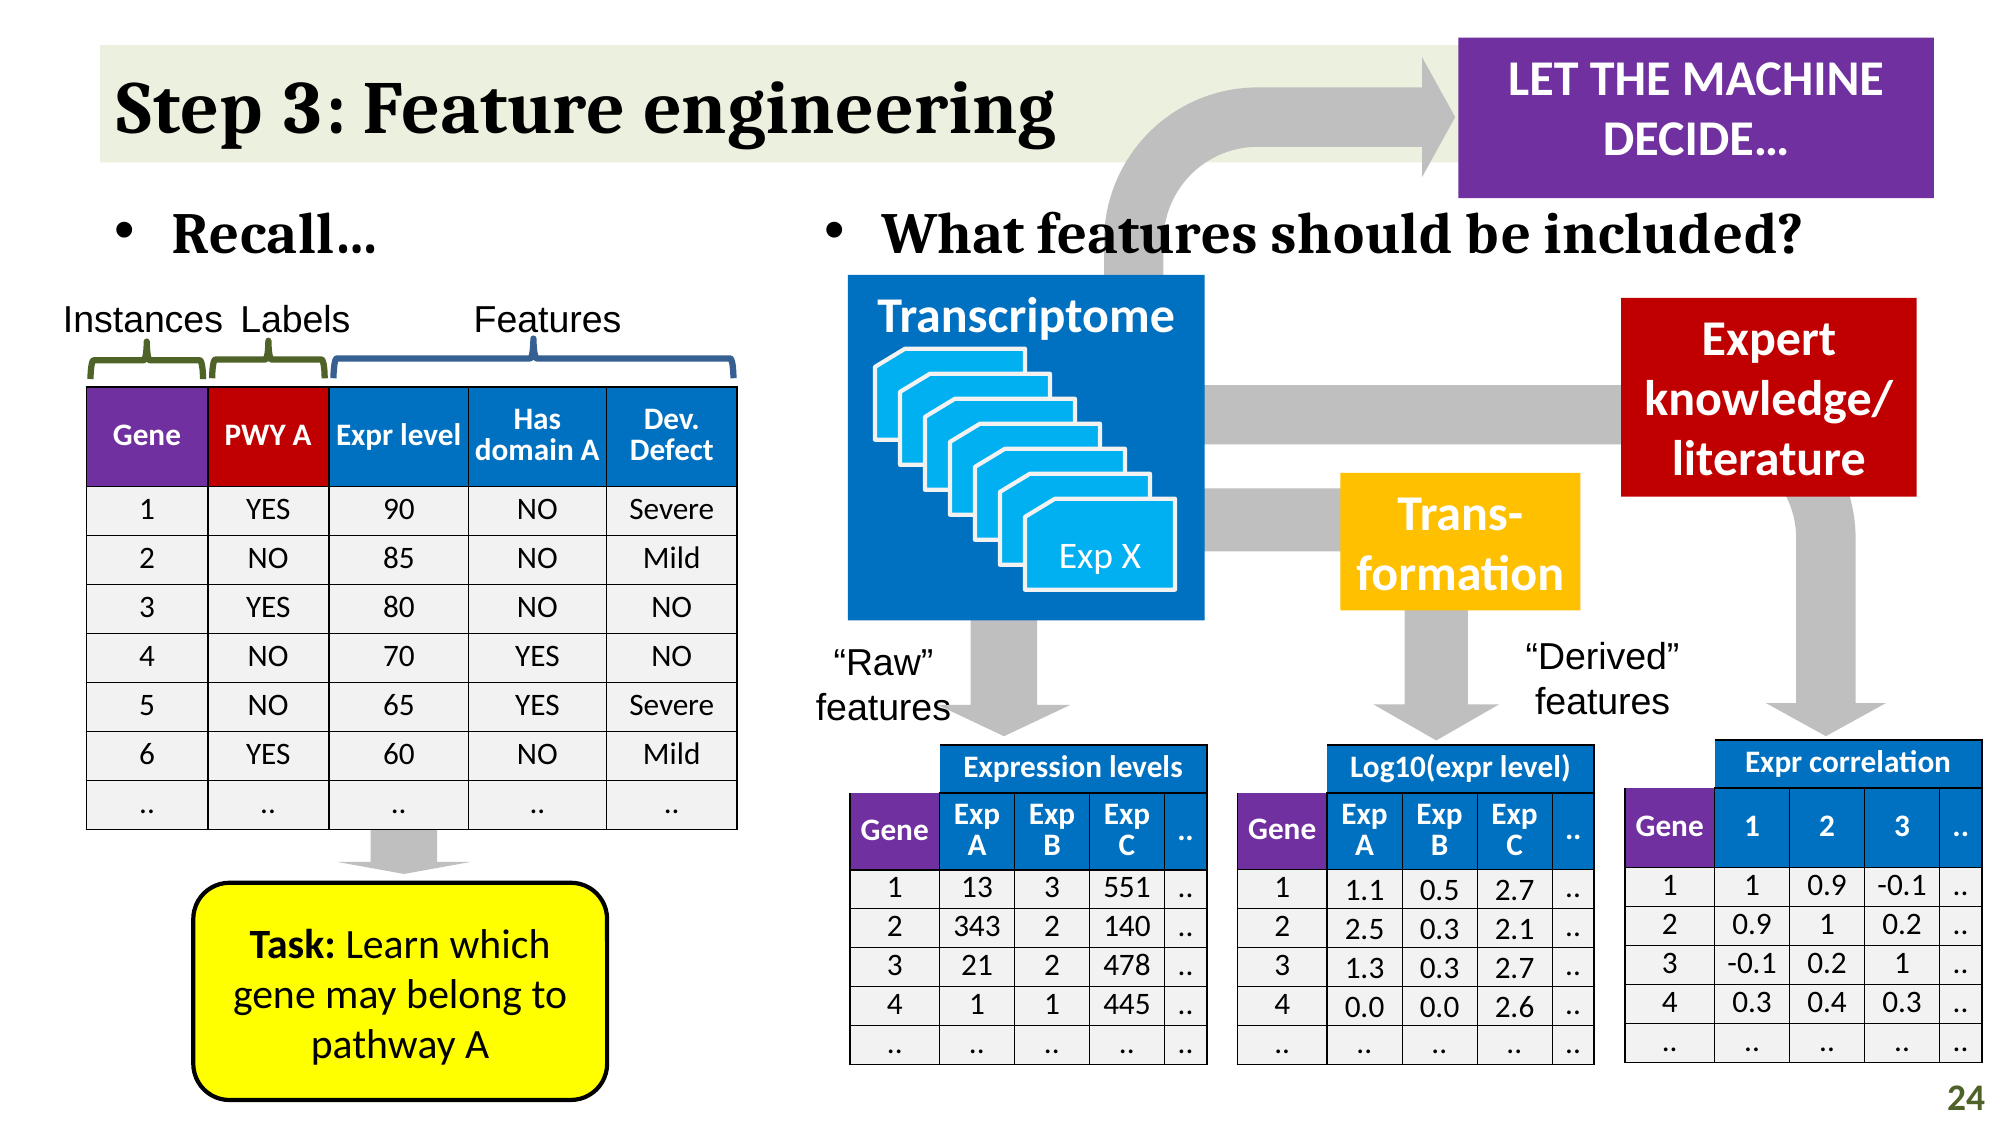

LET THE MACHINE DECIDE…
# Step 3: Feature engineering

Recall…
What features should be included?

Transcriptome
Exp1
Exp1
Exp1
Exp1
Exp1
Exp1
Exp X
Instances
Labels
Features
Expert knowledge/
literature

| Gene | PWY A | Expr level | Has domain A | Dev. Defect |
| --- | --- | --- | --- | --- |
| 1 | YES | 90 | NO | Severe |
| 2 | NO | 85 | NO | Mild |
| 3 | YES | 80 | NO | NO |
| 4 | NO | 70 | YES | NO |
| 5 | NO | 65 | YES | Severe |
| 6 | YES | 60 | NO | Mild |
| .. | .. | .. | .. | .. |

Trans-
formation

“Derived”
features
“Raw”
features
|  | Expr correlation |  |  |  |
| --- | --- | --- | --- | --- |
| Gene | 1 | 2 | 3 | .. |
| 1 | 1 | 0.9 | -0.1 | .. |
| 2 | 0.9 | 1 | 0.2 | .. |
| 3 | -0.1 | 0.2 | 1 | .. |
| 4 | 0.3 | 0.4 | 0.3 | .. |
| .. | .. | .. | .. | .. |
|  | Log10(expr level) |  |  |  |
| --- | --- | --- | --- | --- |
| Gene | Exp A | Exp B | Exp C | .. |
| 1 | 1.1 | 0.5 | 2.7 | .. |
| 2 | 2.5 | 0.3 | 2.1 | .. |
| 3 | 1.3 | 0.3 | 2.7 | .. |
| 4 | 0.0 | 0.0 | 2.6 | .. |
| .. | .. | .. | .. | .. |
|  | Expression levels |  |  |  |
| --- | --- | --- | --- | --- |
| Gene | Exp A | Exp B | Exp C | .. |
| 1 | 13 | 3 | 551 | .. |
| 2 | 343 | 2 | 140 | .. |
| 3 | 21 | 2 | 478 | .. |
| 4 | 1 | 1 | 445 | .. |
| .. | .. | .. | .. | .. |

Task: Learn which gene may belong to pathway A
24